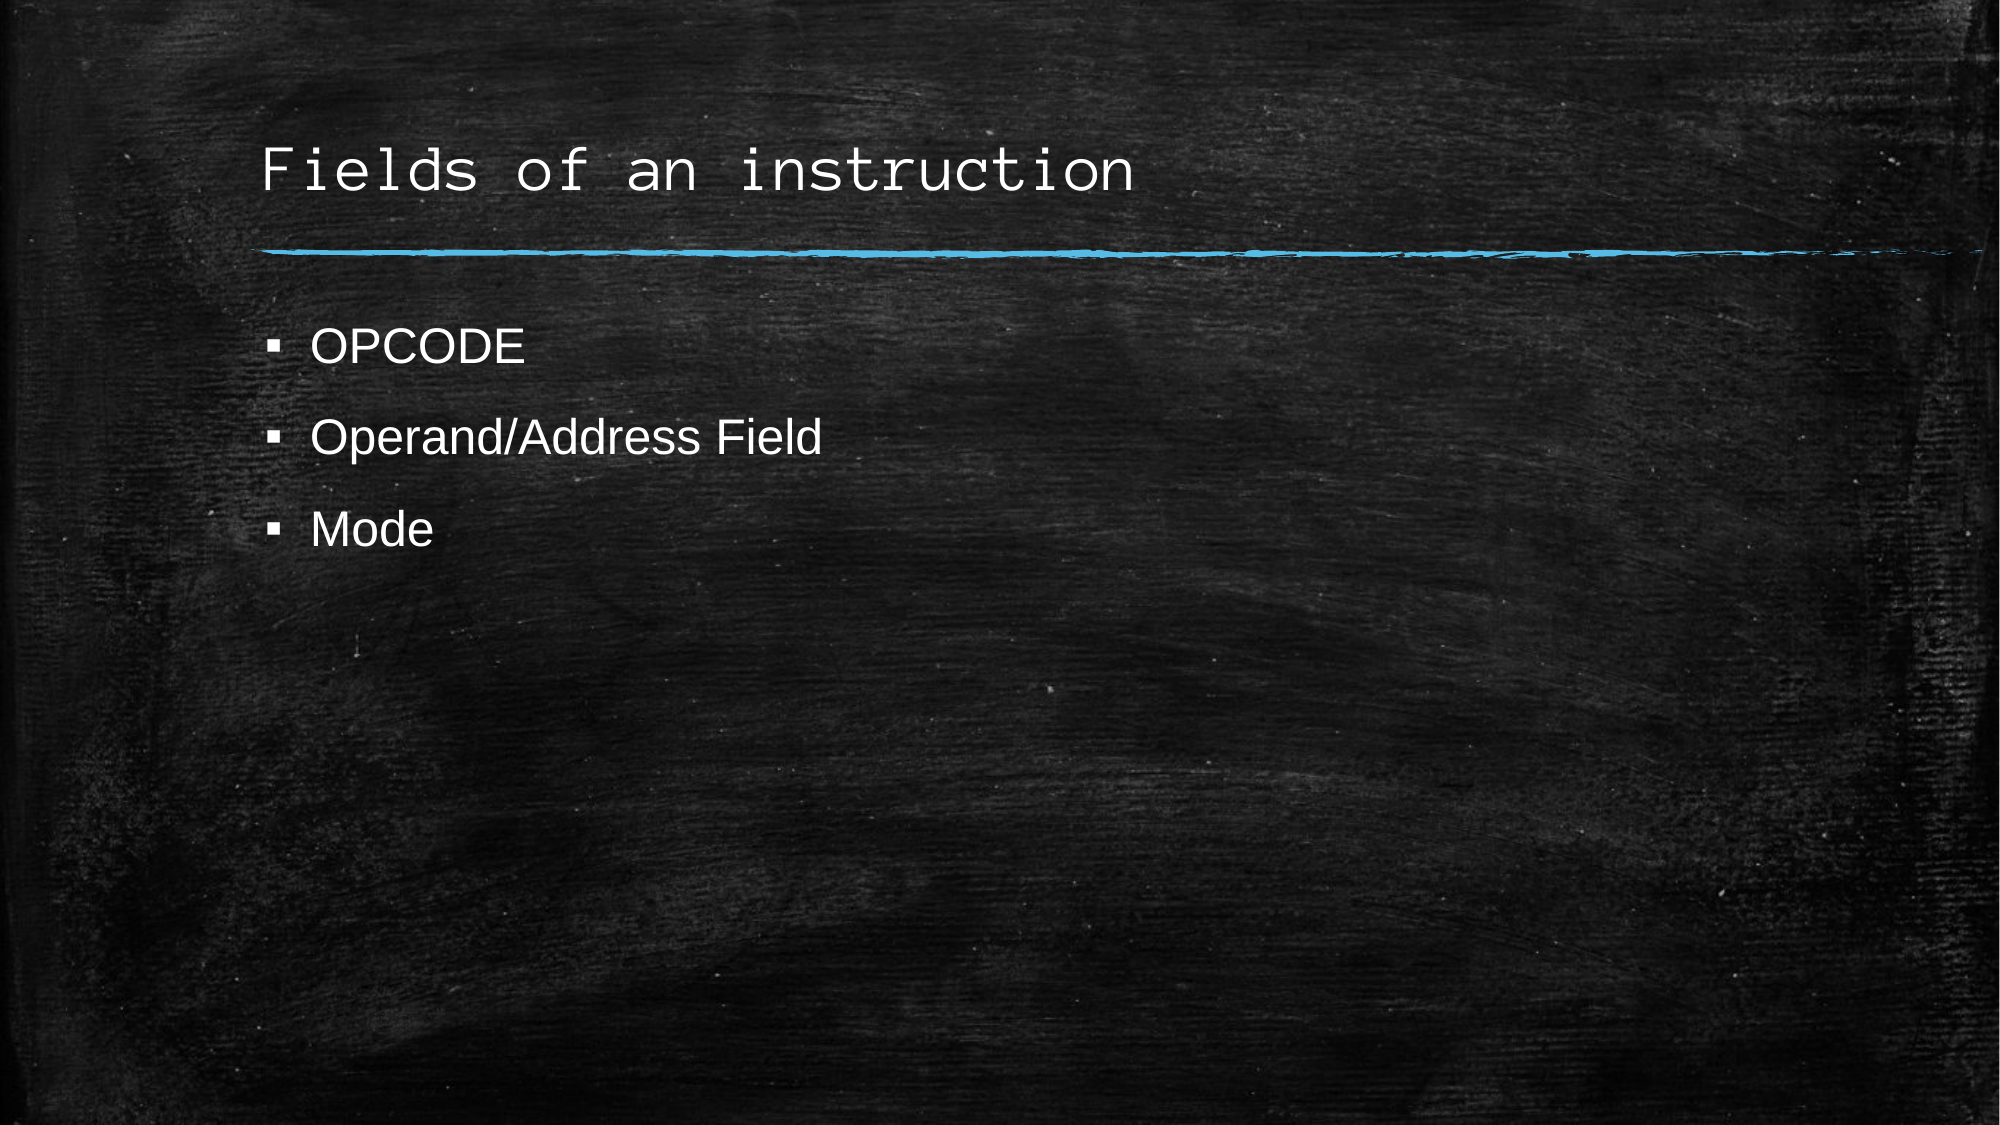

# Fields of an instruction
OPCODE
Operand/Address Field
Mode